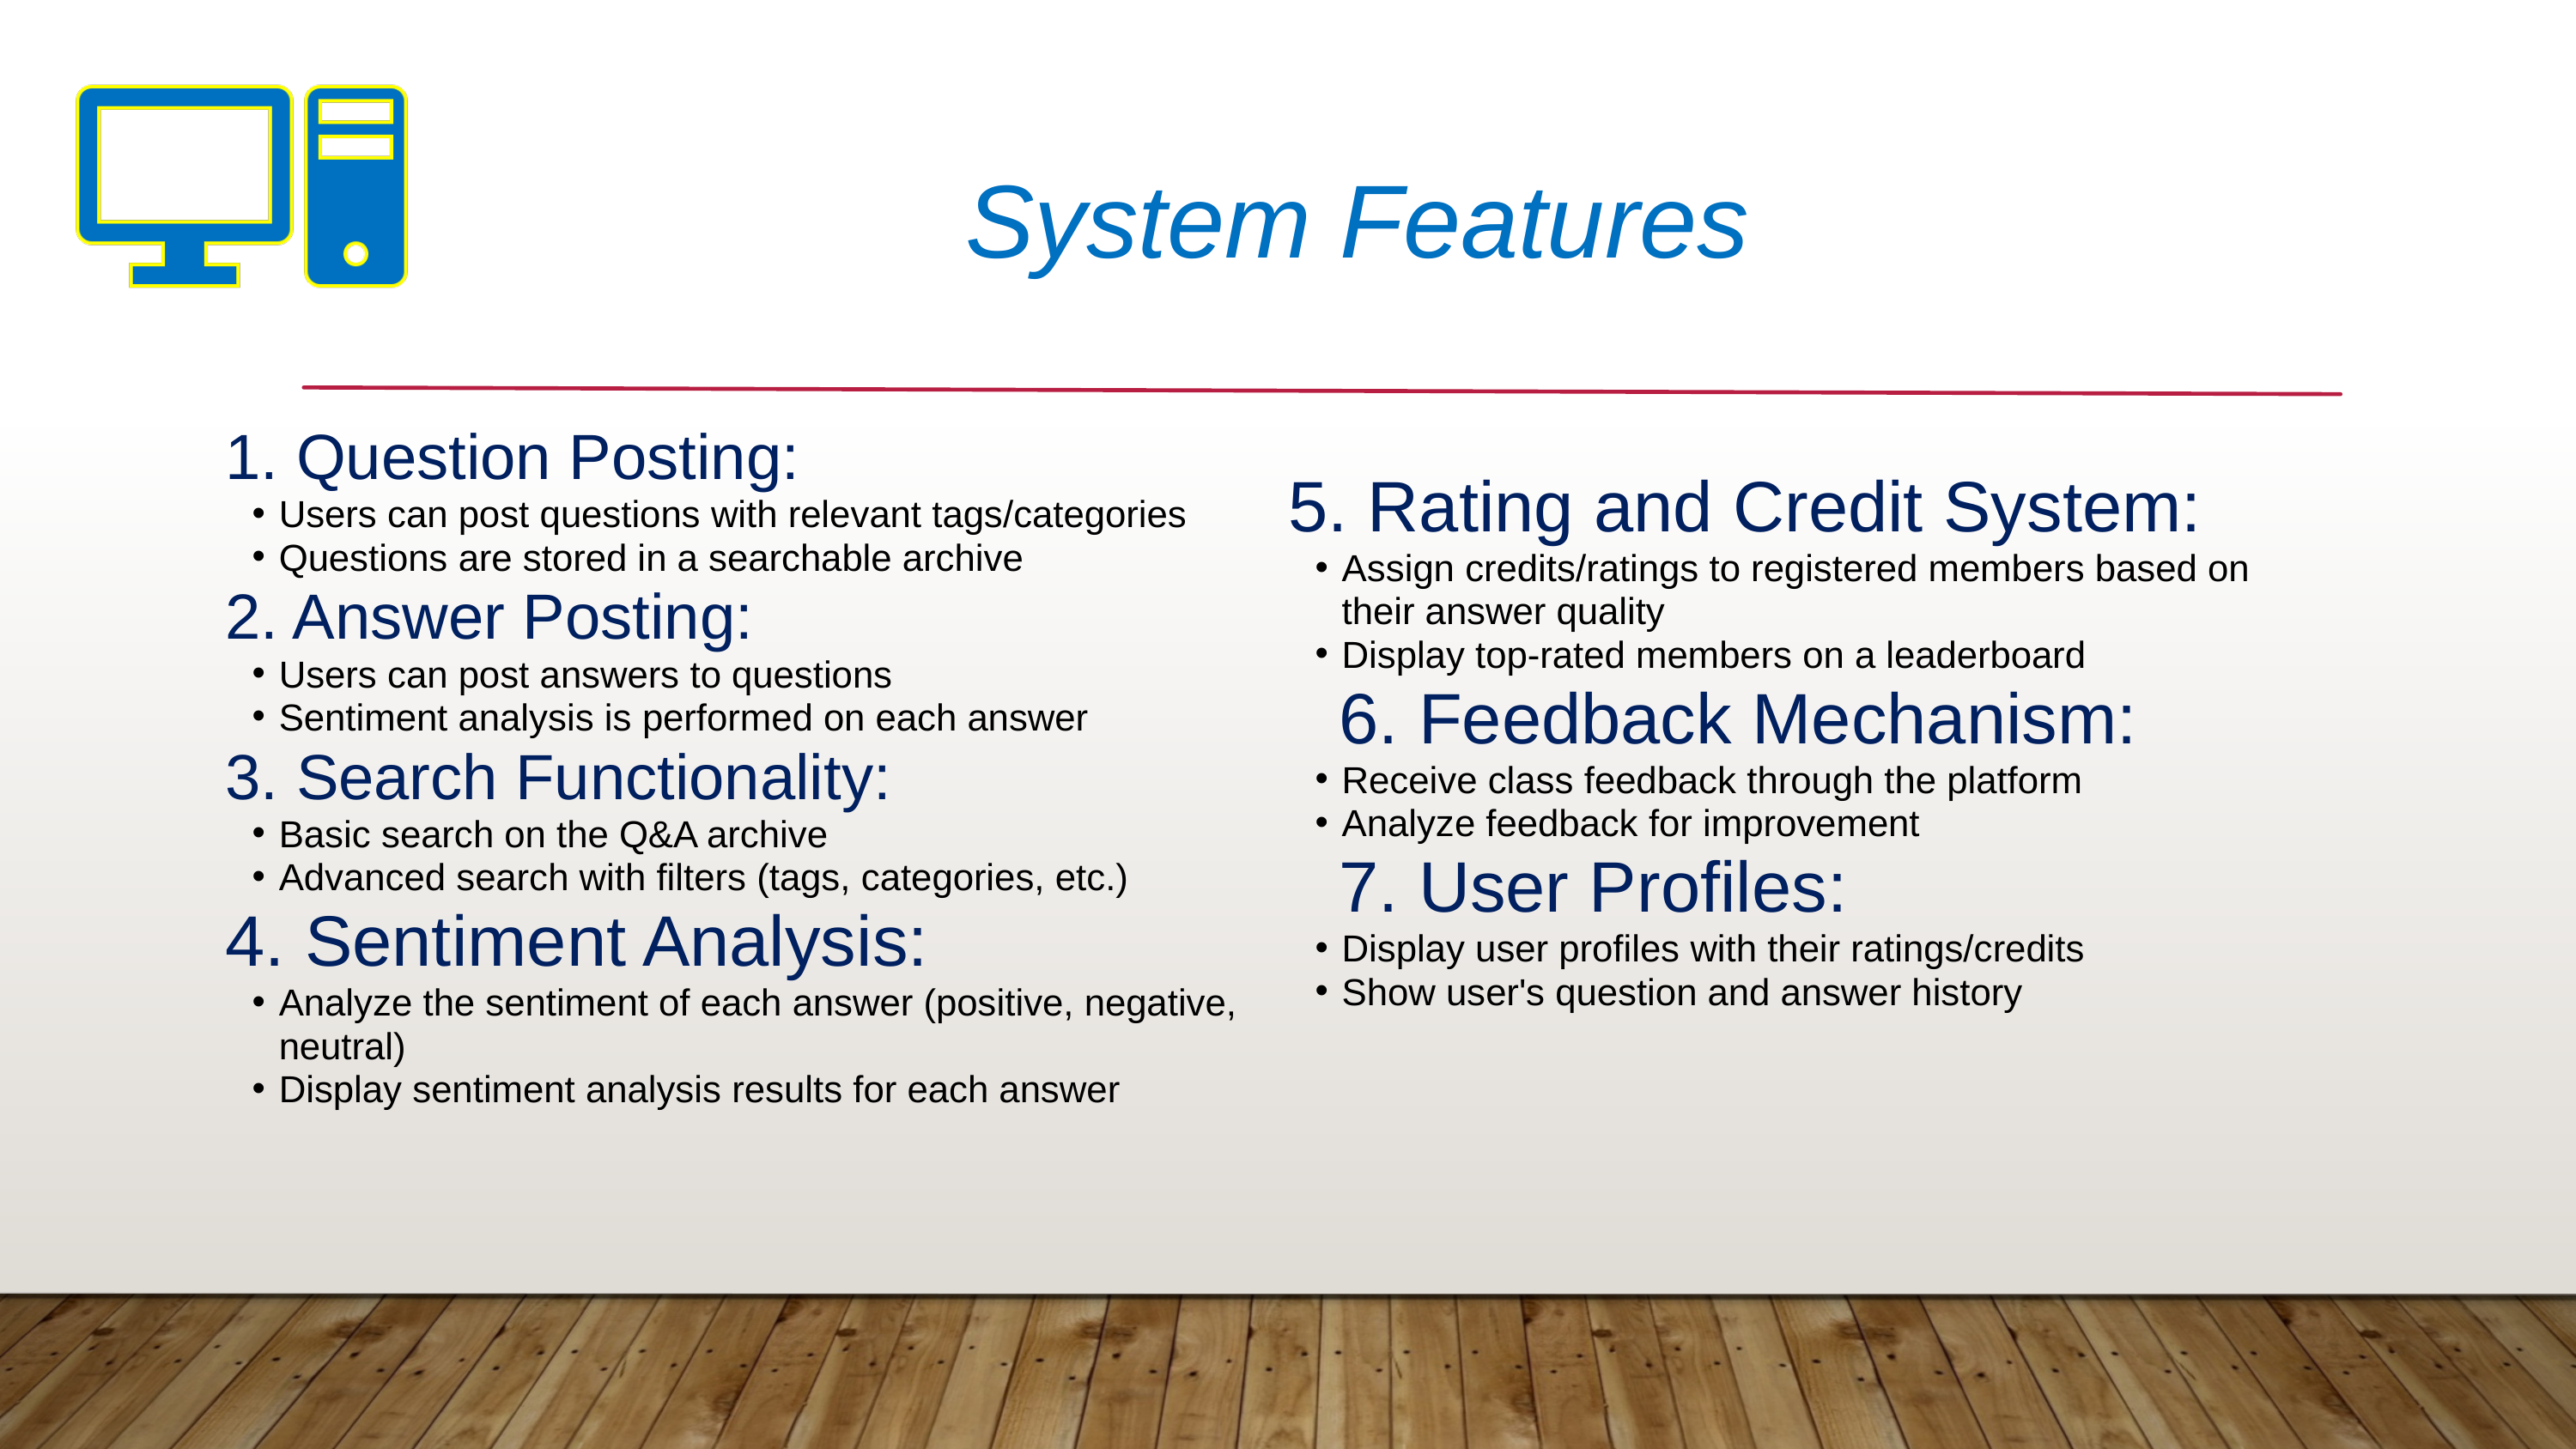

System Features

1. Question Posting:
Users can post questions with relevant tags/categories
Questions are stored in a searchable archive
2. Answer Posting:
Users can post answers to questions
Sentiment analysis is performed on each answer
3. Search Functionality:
Basic search on the Q&A archive
Advanced search with filters (tags, categories, etc.)
4. Sentiment Analysis:
Analyze the sentiment of each answer (positive, negative, neutral)
Display sentiment analysis results for each answer

5. Rating and Credit System:
Assign credits/ratings to registered members based on their answer quality
Display top-rated members on a leaderboard
6. Feedback Mechanism:
Receive class feedback through the platform
Analyze feedback for improvement
7. User Profiles:
Display user profiles with their ratings/credits
Show user's question and answer history